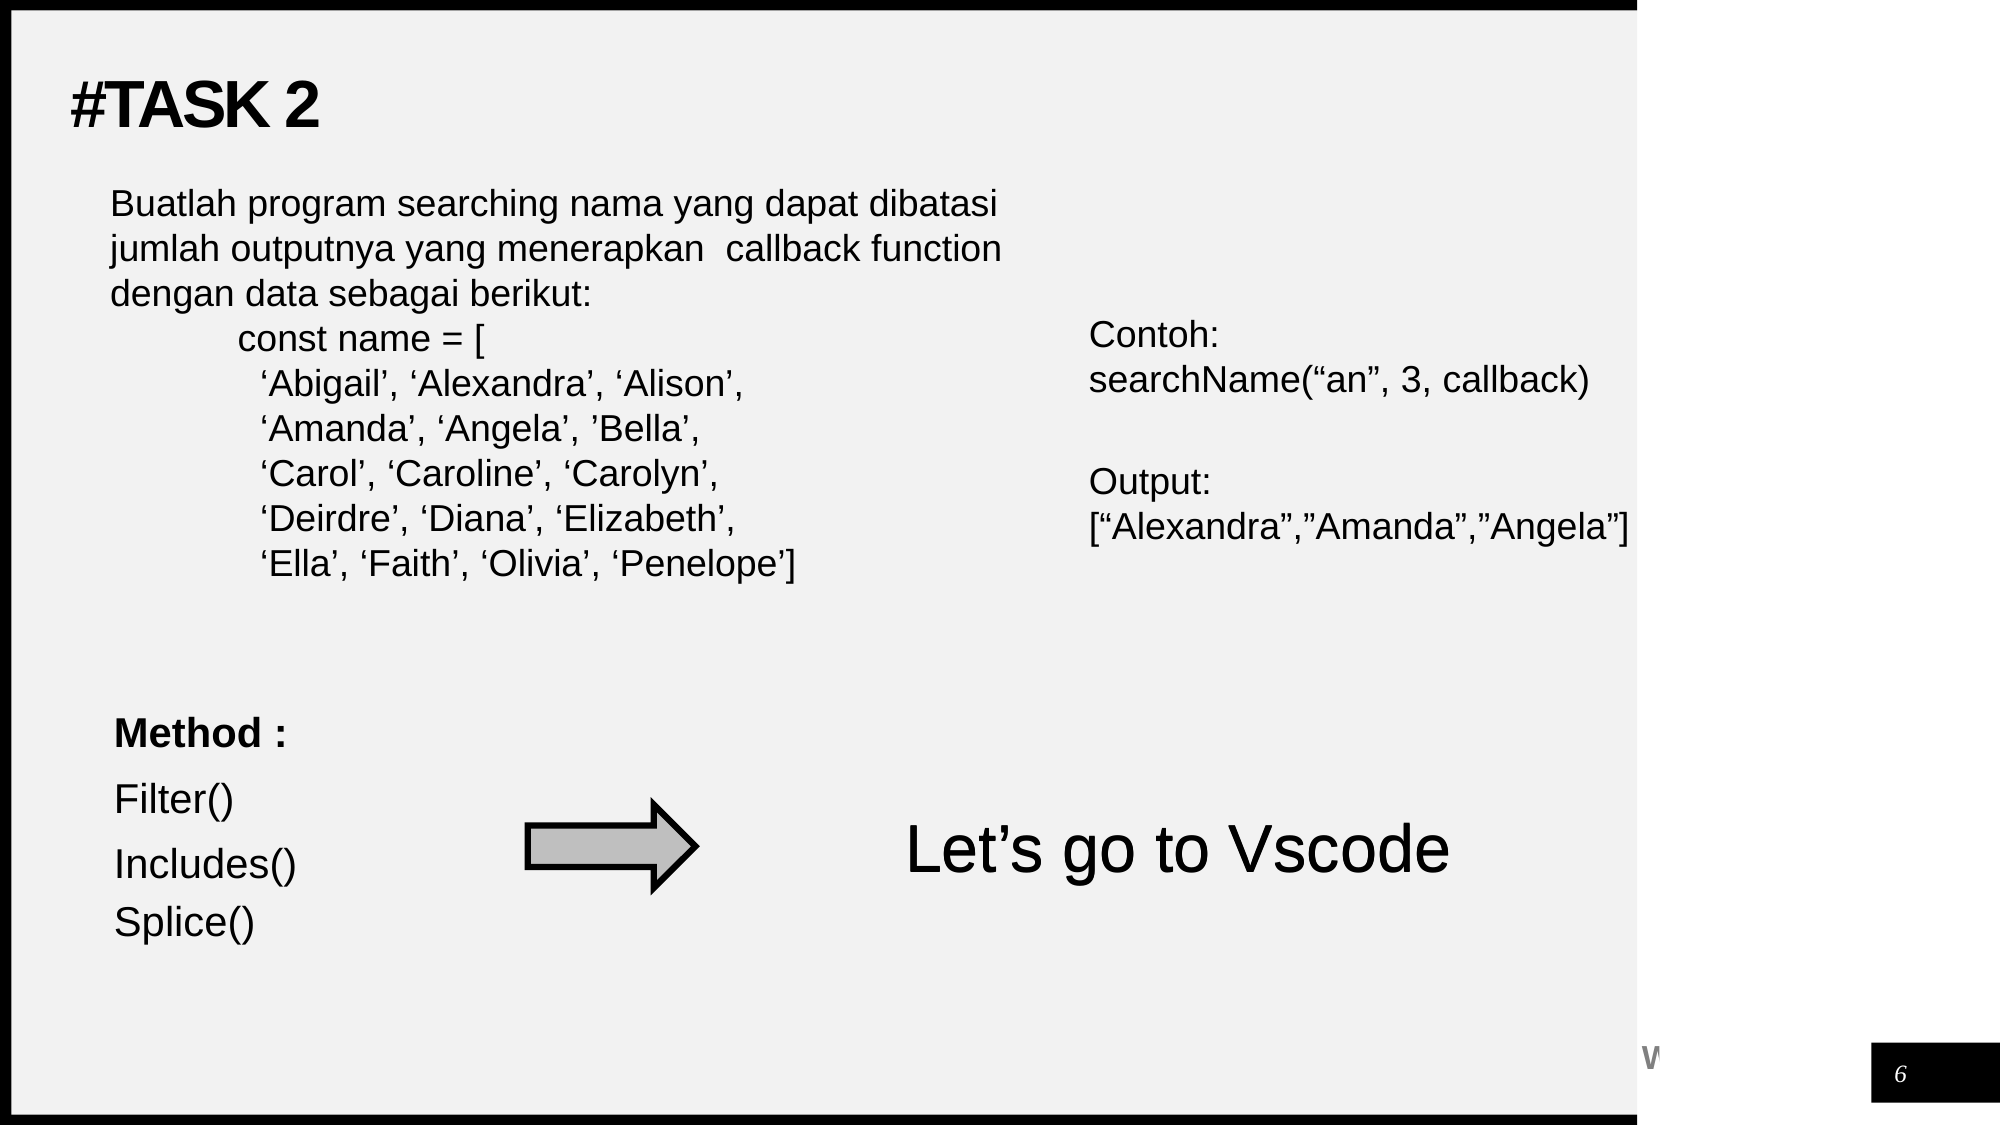

# #Task 2
Buatlah program searching nama yang dapat dibatasi jumlah outputnya yang menerapkan  callback function dengan data sebagai berikut:
     const name = [
‘Abigail’, ‘Alexandra’, ‘Alison’,
‘Amanda’, ‘Angela’, ’Bella’,
‘Carol’, ‘Caroline’, ‘Carolyn’,
‘Deirdre’, ‘Diana’, ‘Elizabeth’,
‘Ella’, ‘Faith’, ‘Olivia’, ‘Penelope’]

Contoh:
searchName(“an”, 3, callback)

Output:
[“Alexandra”,”Amanda”,”Angela”]

Method :

Filter()
Let’s go to Vscode
Let’s go to Vscode
Includes()
Splice()

6